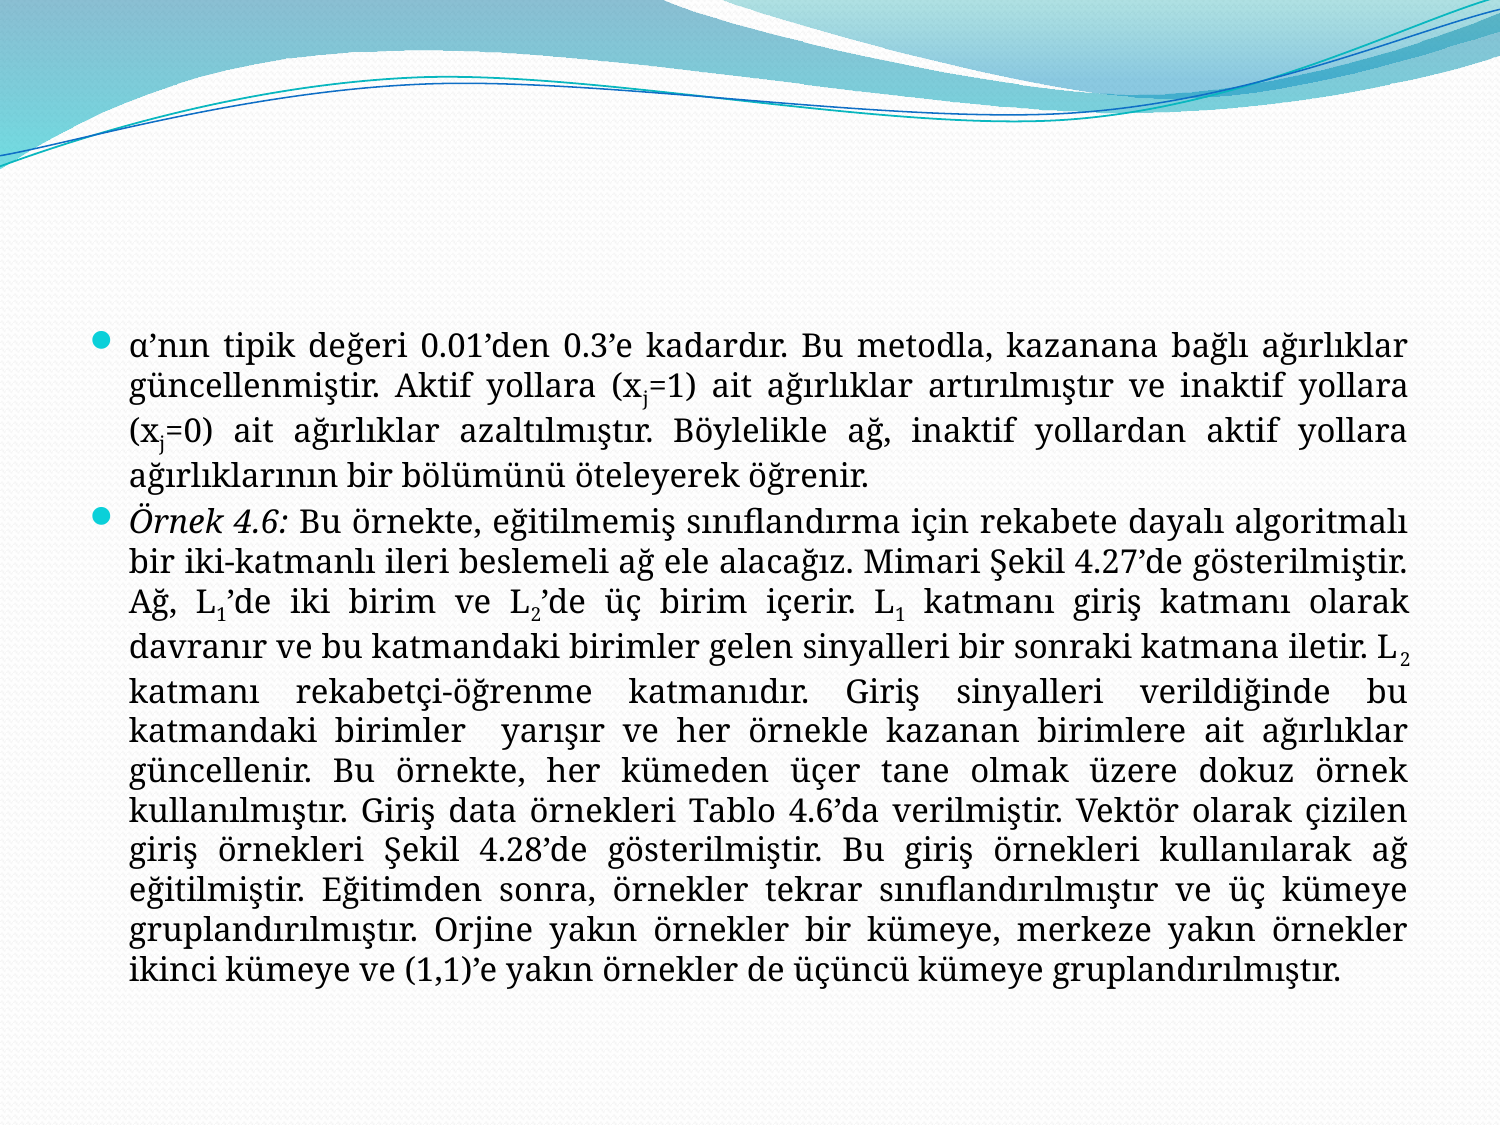

#
α’nın tipik değeri 0.01’den 0.3’e kadardır. Bu metodla, kazanana bağlı ağırlıklar güncellenmiştir. Aktif yollara (xj=1) ait ağırlıklar artırılmıştır ve inaktif yollara (xj=0) ait ağırlıklar azaltılmıştır. Böylelikle ağ, inaktif yollardan aktif yollara ağırlıklarının bir bölümünü öteleyerek öğrenir.
Örnek 4.6: Bu örnekte, eğitilmemiş sınıflandırma için rekabete dayalı algoritmalı bir iki-katmanlı ileri beslemeli ağ ele alacağız. Mimari Şekil 4.27’de gösterilmiştir. Ağ, L1’de iki birim ve L2’de üç birim içerir. L1 katmanı giriş katmanı olarak davranır ve bu katmandaki birimler gelen sinyalleri bir sonraki katmana iletir. L2 katmanı rekabetçi-öğrenme katmanıdır. Giriş sinyalleri verildiğinde bu katmandaki birimler  yarışır ve her örnekle kazanan birimlere ait ağırlıklar güncellenir. Bu örnekte, her kümeden üçer tane olmak üzere dokuz örnek kullanılmıştır. Giriş data örnekleri Tablo 4.6’da verilmiştir. Vektör olarak çizilen giriş örnekleri Şekil 4.28’de gösterilmiştir. Bu giriş örnekleri kullanılarak ağ eğitilmiştir. Eğitimden sonra, örnekler tekrar sınıflandırılmıştır ve üç kümeye gruplandırılmıştır. Orjine yakın örnekler bir kümeye, merkeze yakın örnekler ikinci kümeye ve (1,1)’e yakın örnekler de üçüncü kümeye gruplandırılmıştır.